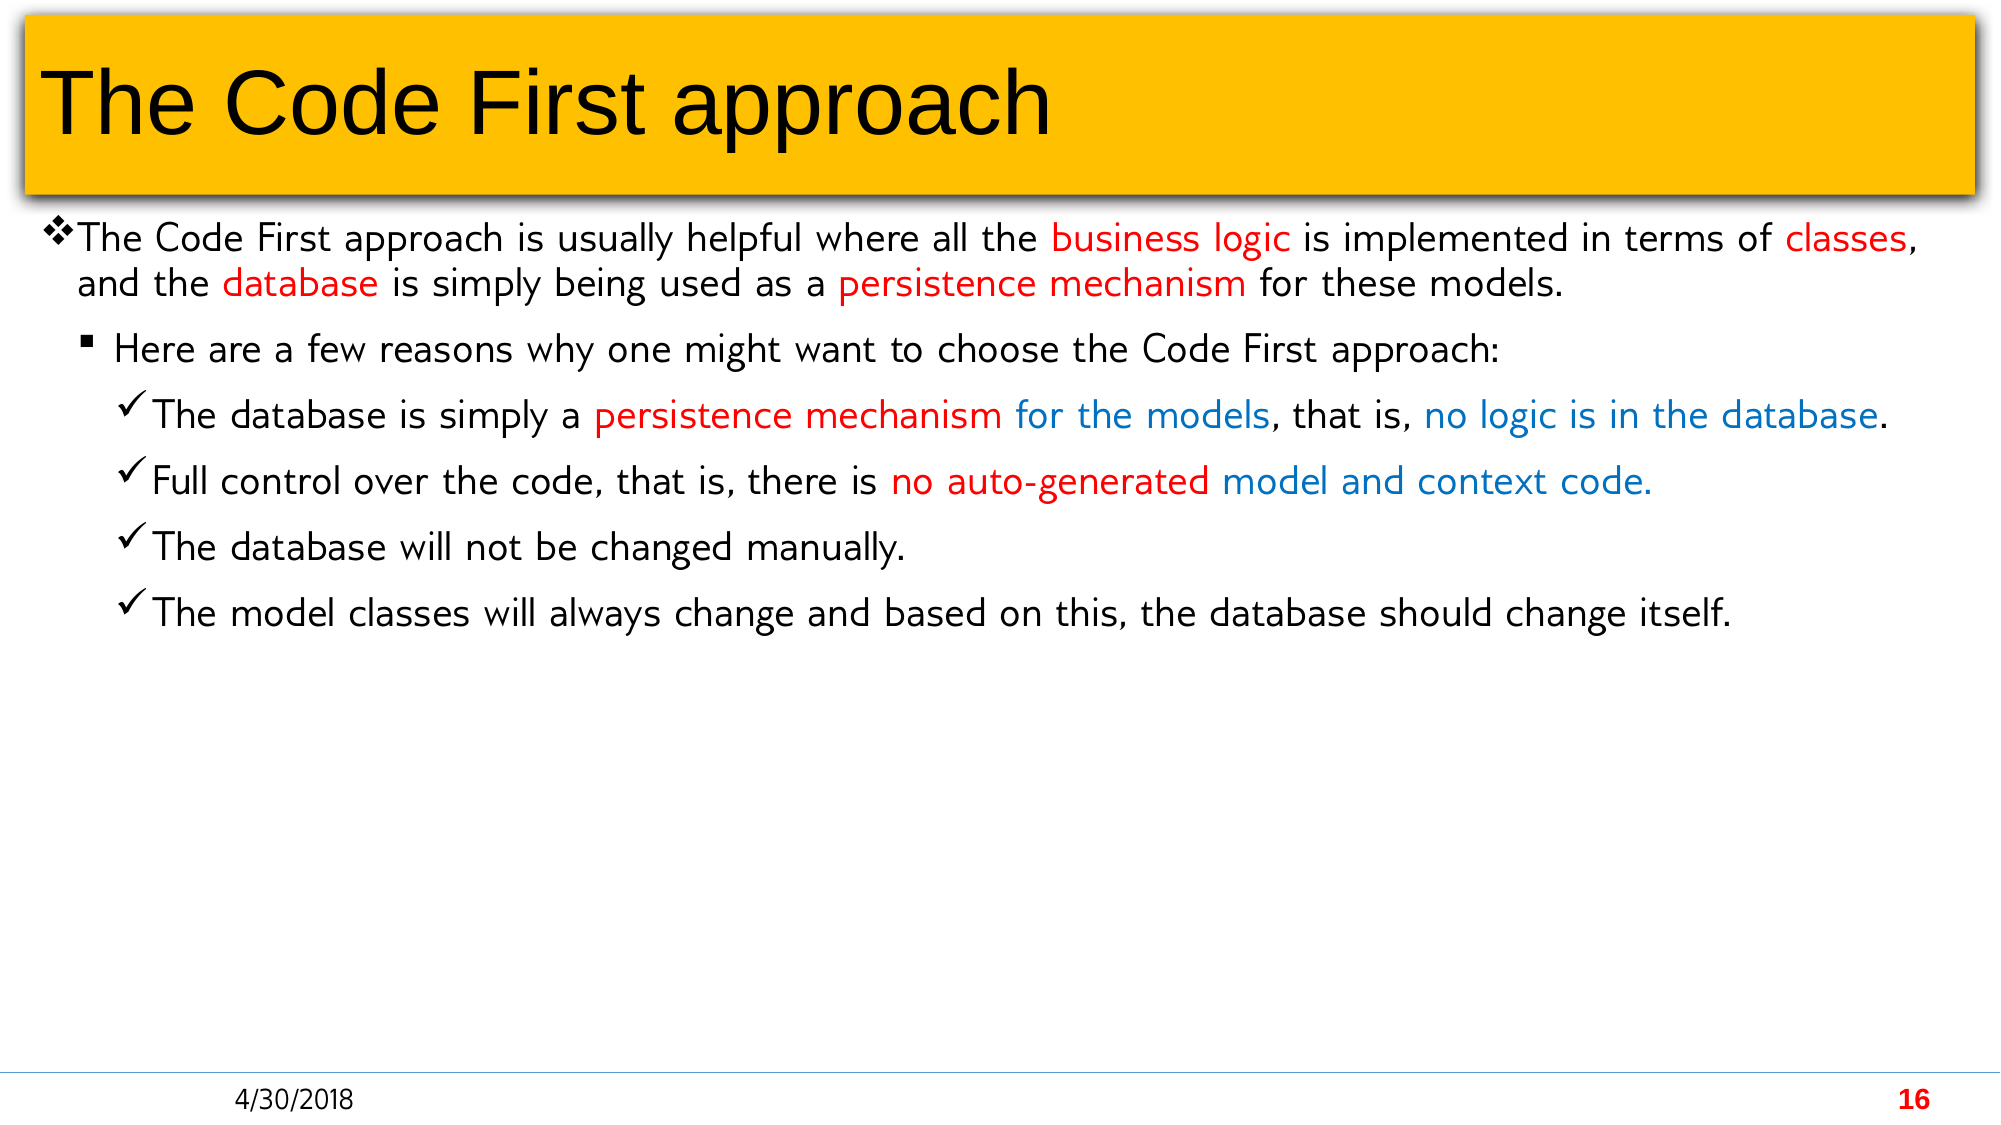

# The Code First approach
The Code First approach is usually helpful where all the business logic is implemented in terms of classes, and the database is simply being used as a persistence mechanism for these models.
Here are a few reasons why one might want to choose the Code First approach:
The database is simply a persistence mechanism for the models, that is, no logic is in the database.
Full control over the code, that is, there is no auto-generated model and context code.
The database will not be changed manually.
The model classes will always change and based on this, the database should change itself.
4/30/2018
16